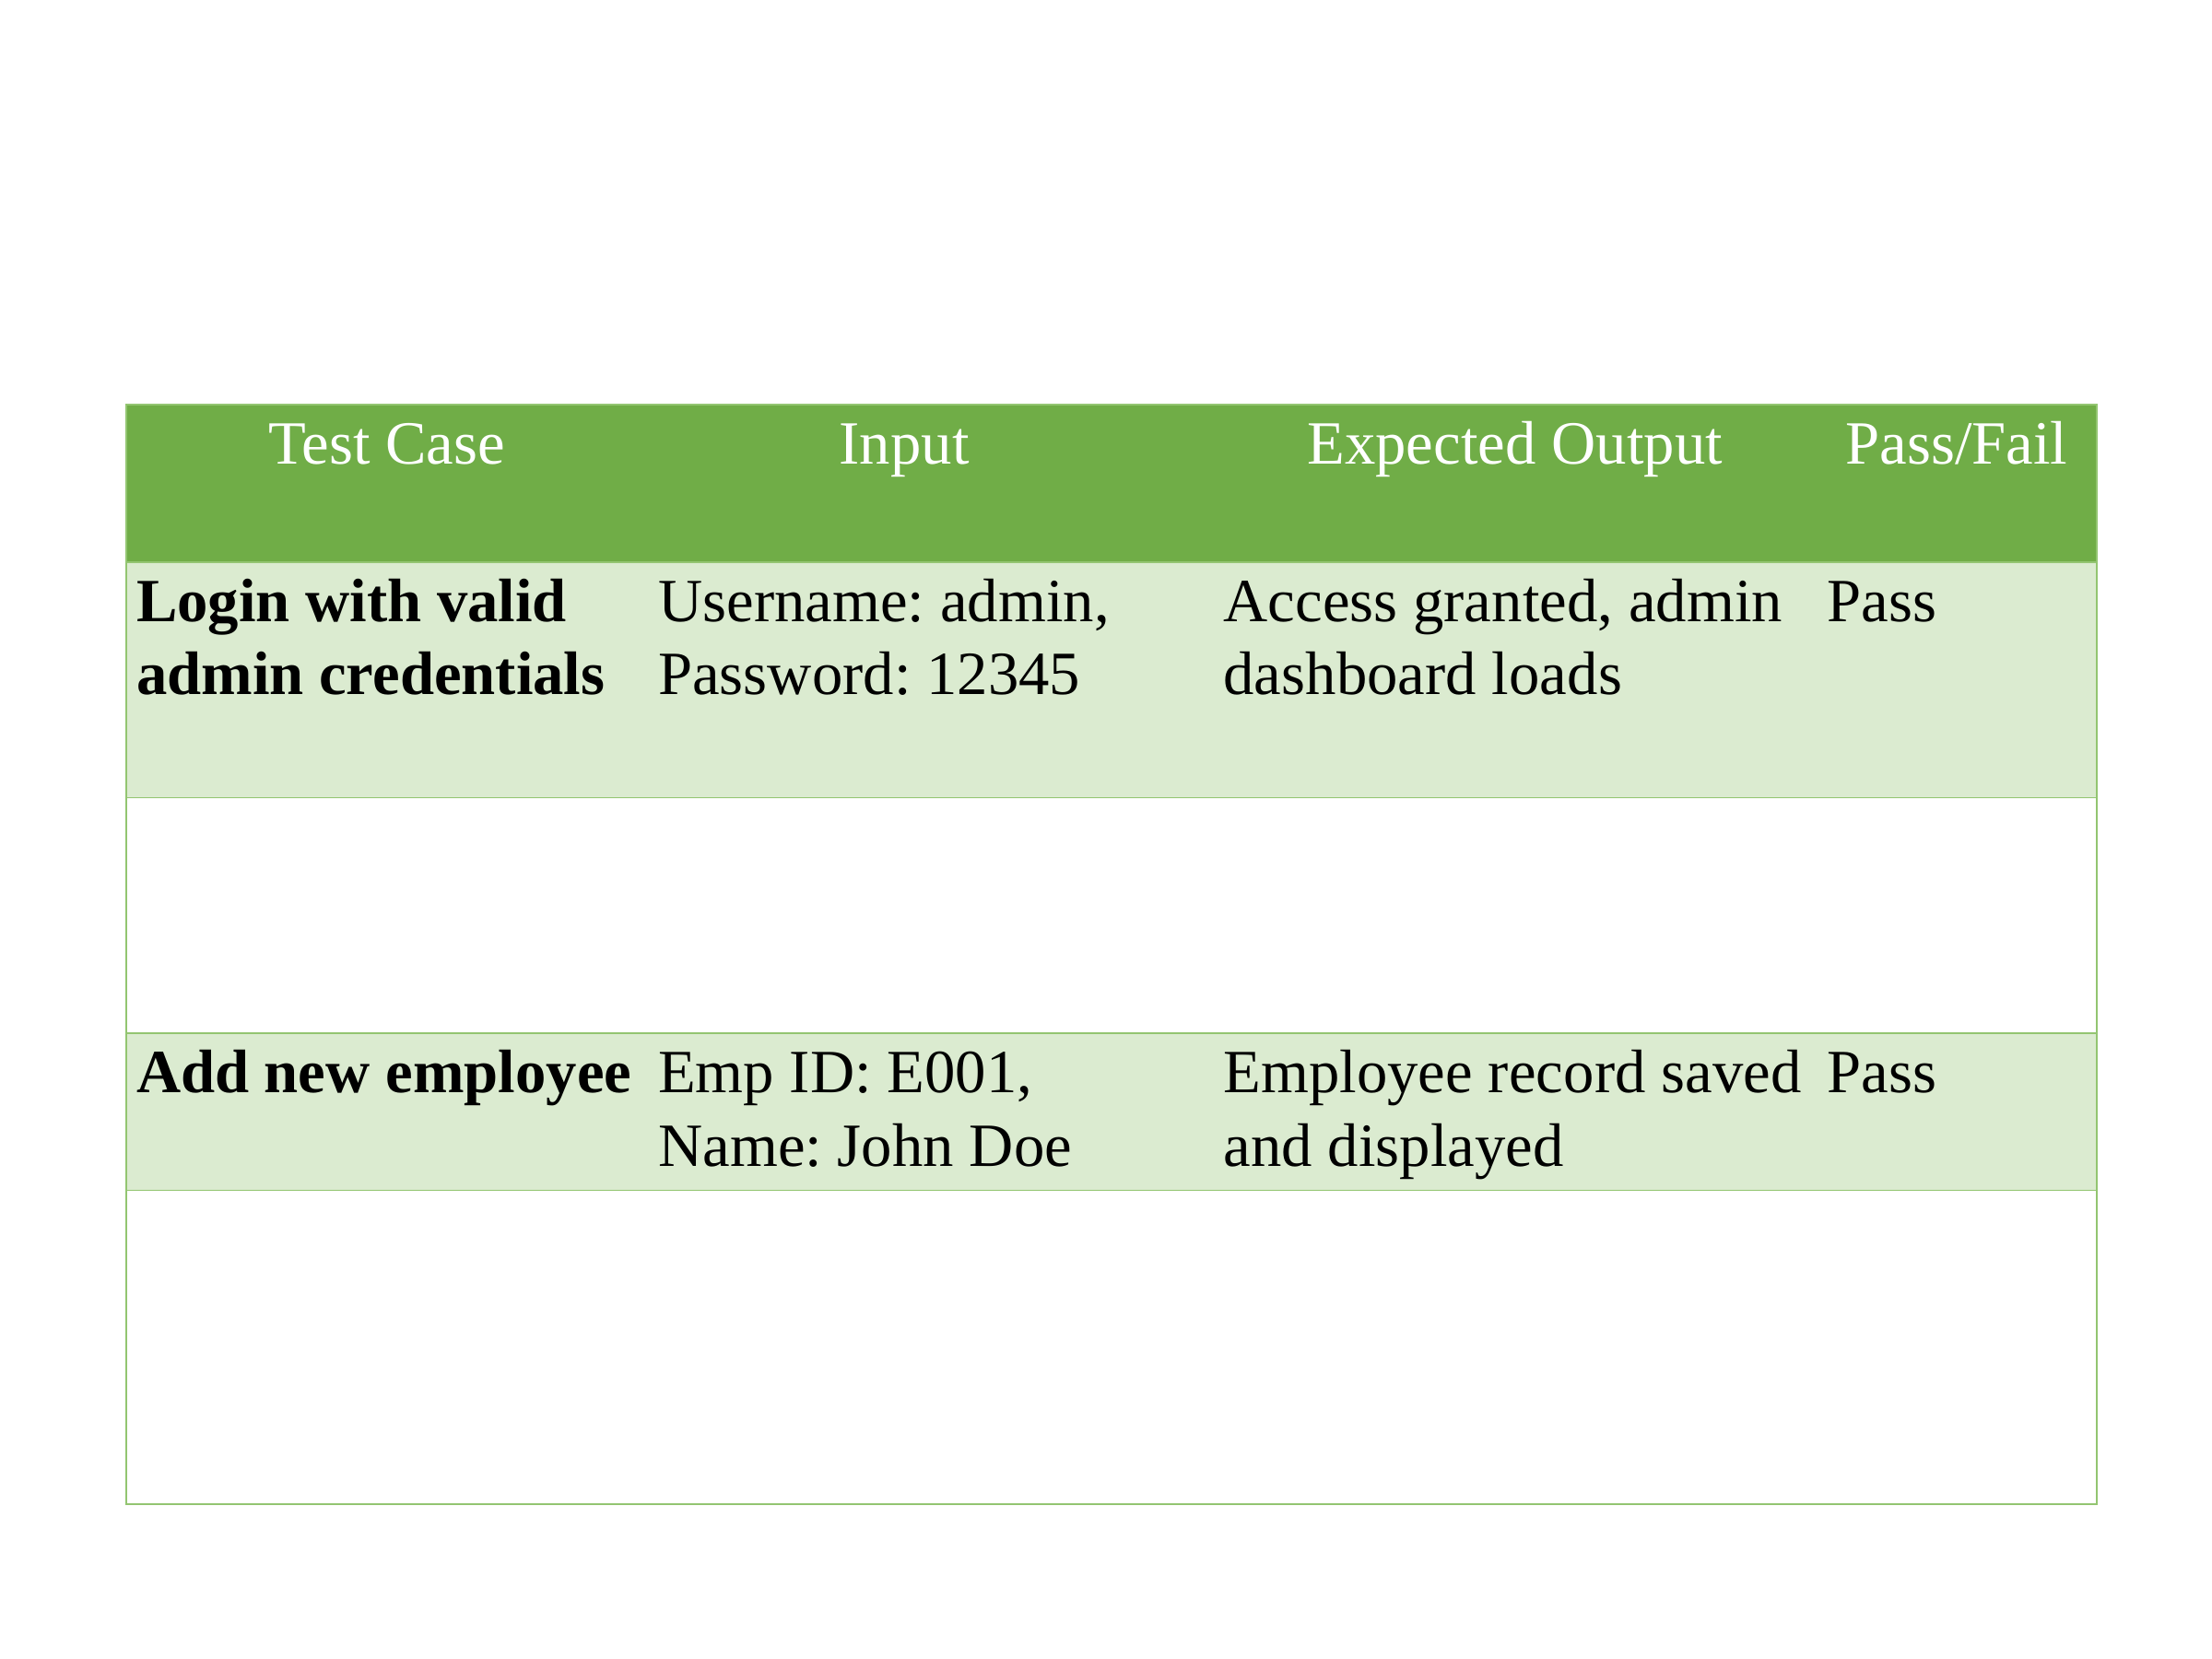

Testing
| Test Case | Input |  | Expected Output | Pass/Fail |
| --- | --- | --- | --- | --- |
| Login with valid admin credentials | Username: admin, Password: 12345 |  | Access granted, admin dashboard loads | Pass |
| Login with invalid password | Username: admin, Password: xyz |  | Access denied, error message shown | Pass |
| Add new employee | Emp ID: E001, Name: John Doe |  | Employee record saved and displayed | Pass |
| Generate salary receipt | Basic: 30000, DA: 5000, Deductions: 2000 |  | PDF receipt generated correctly | Pass |